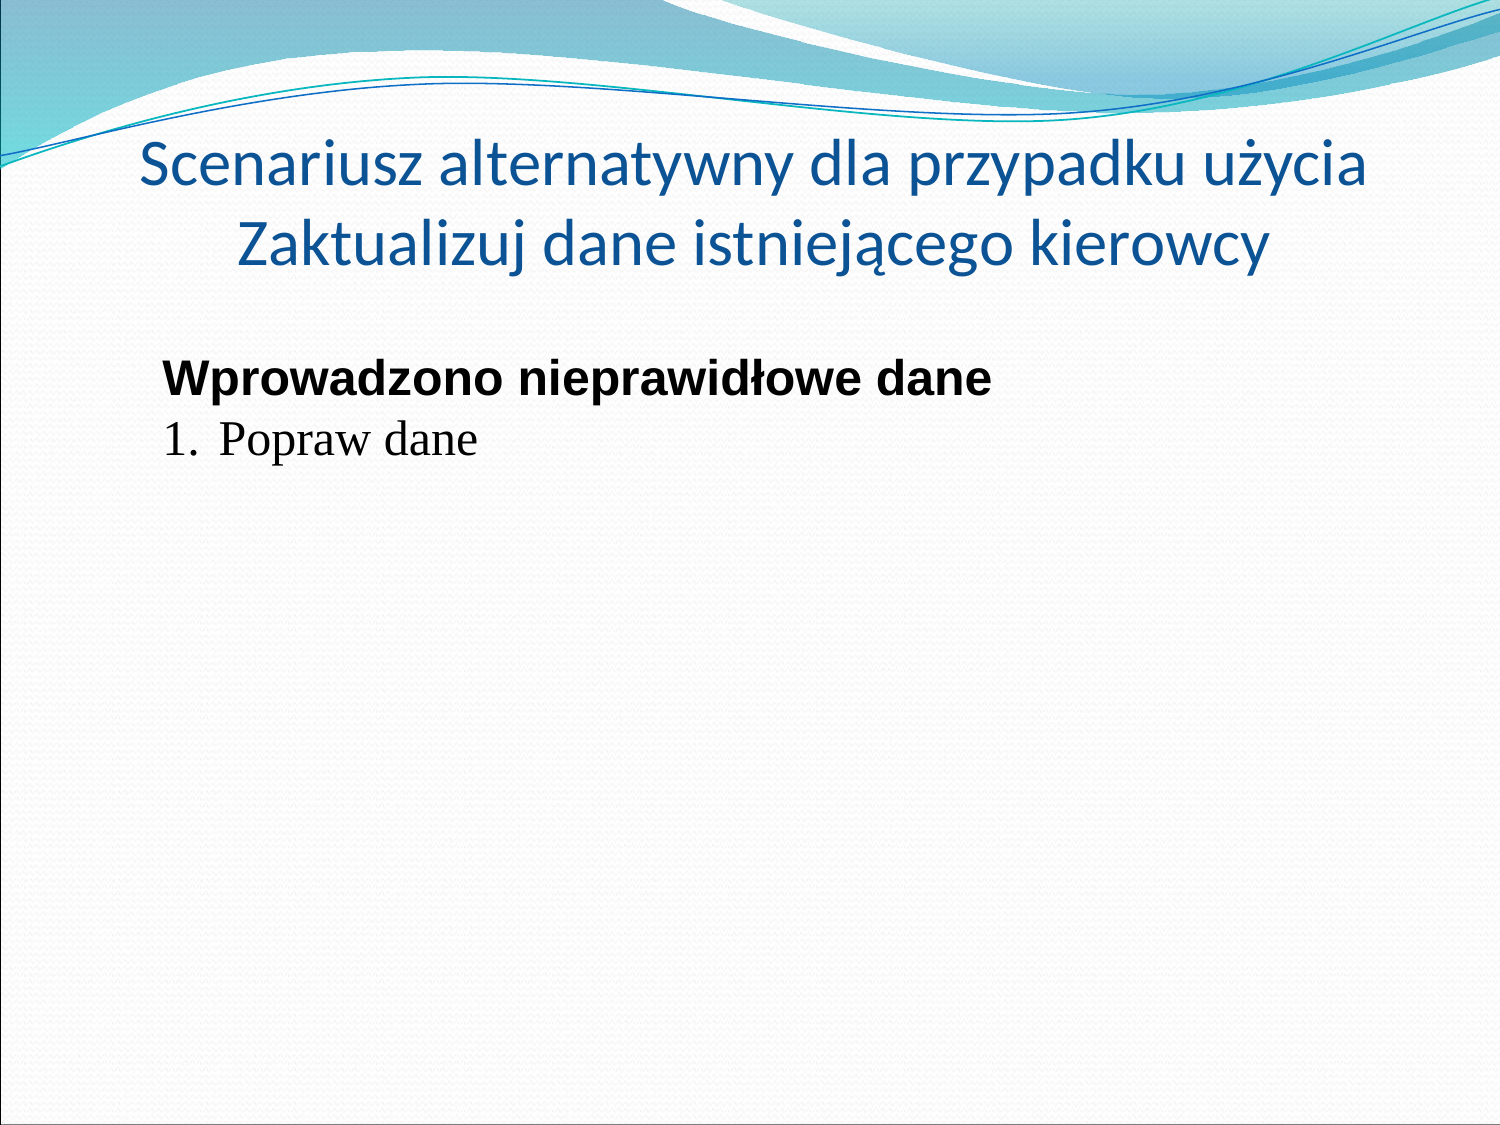

# Scenariusz alternatywny dla przypadku użycia Zaktualizuj dane istniejącego kierowcy
Wprowadzono nieprawidłowe dane
Popraw dane